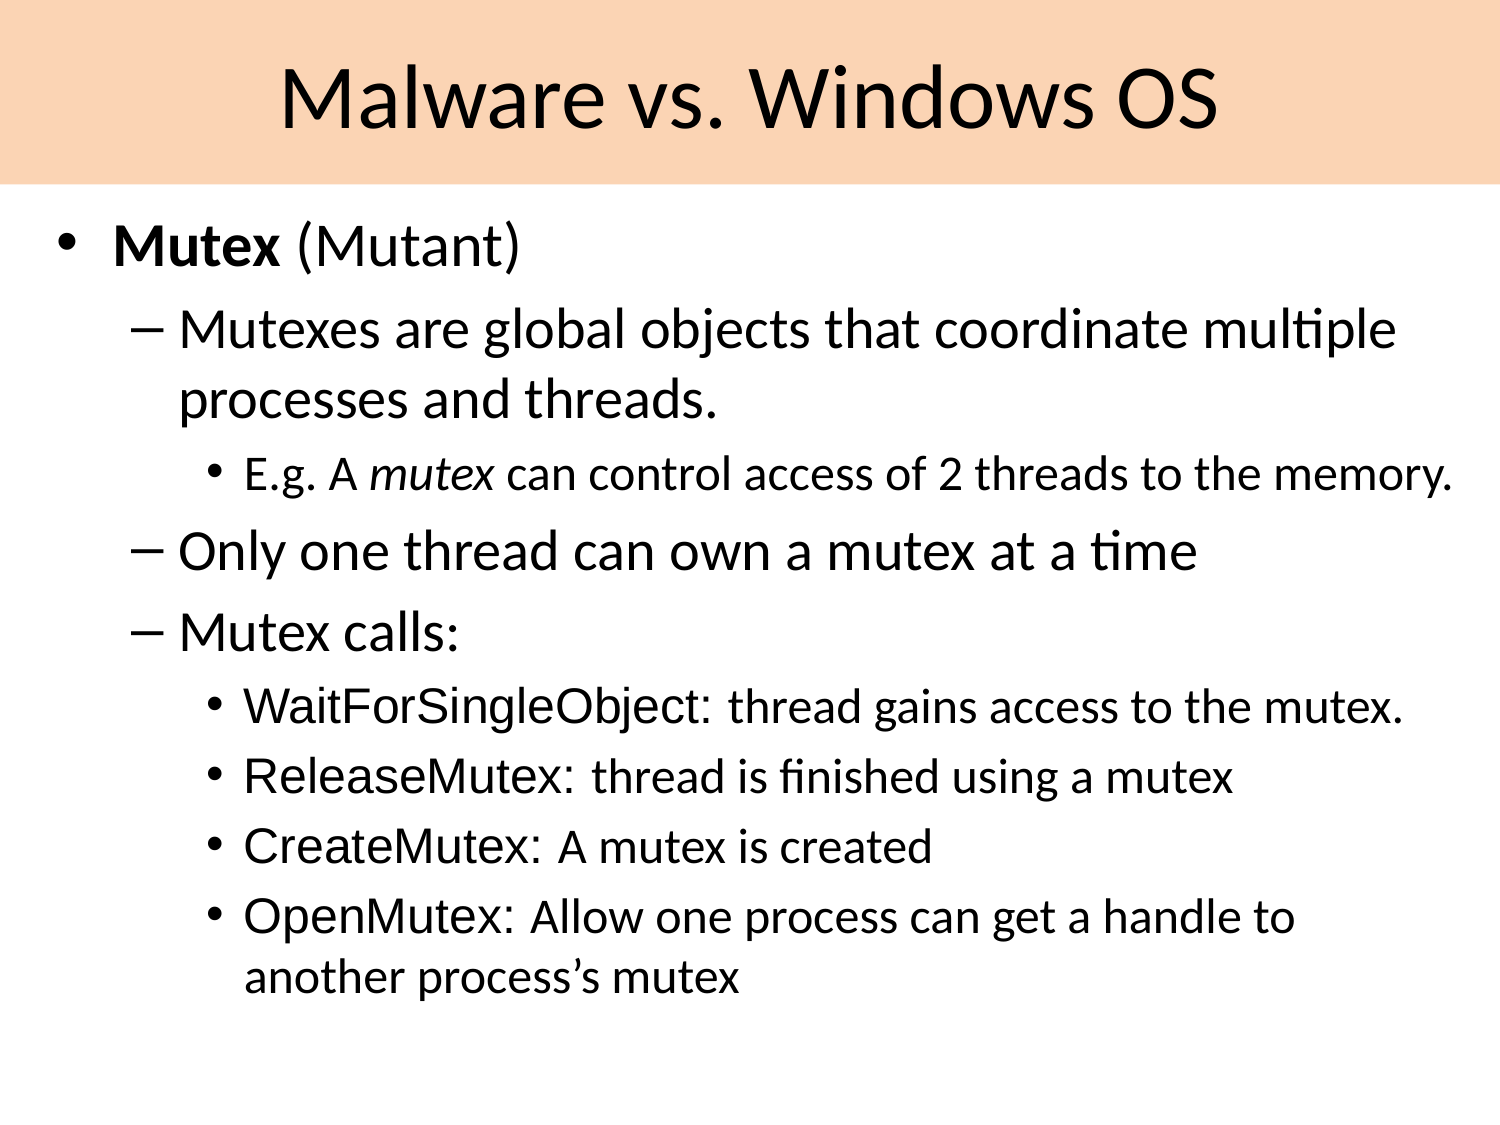

# Malware vs. Windows OS
Mutex (Mutant)
Mutexes are global objects that coordinate multiple processes and threads.
E.g. A mutex can control access of 2 threads to the memory.
Only one thread can own a mutex at a time
Mutex calls:
WaitForSingleObject: thread gains access to the mutex.
ReleaseMutex: thread is finished using a mutex
CreateMutex: A mutex is created
OpenMutex: Allow one process can get a handle to another process’s mutex